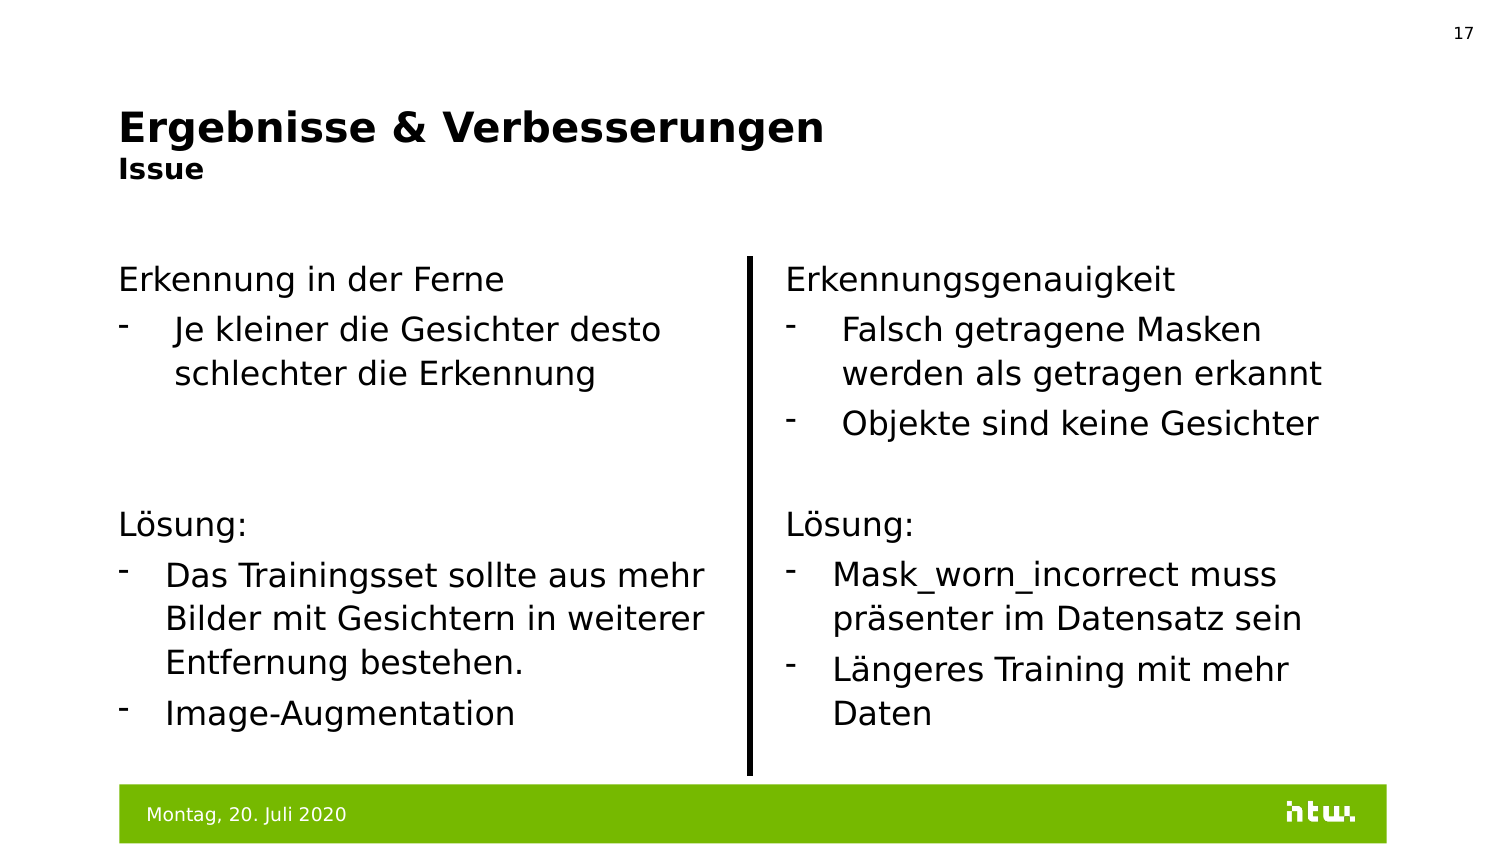

17
# Ergebnisse & Verbesserungen Issue
Erkennung in der Ferne
Je kleiner die Gesichter desto schlechter die Erkennung

Lösung:
Das Trainingsset sollte aus mehr Bilder mit Gesichtern in weiterer Entfernung bestehen.
Image-Augmentation

Erkennungsgenauigkeit
Falsch getragene Masken werden als getragen erkannt
Objekte sind keine Gesichter

Lösung:
Mask_worn_incorrect muss präsenter im Datensatz sein
Längeres Training mit mehr Daten